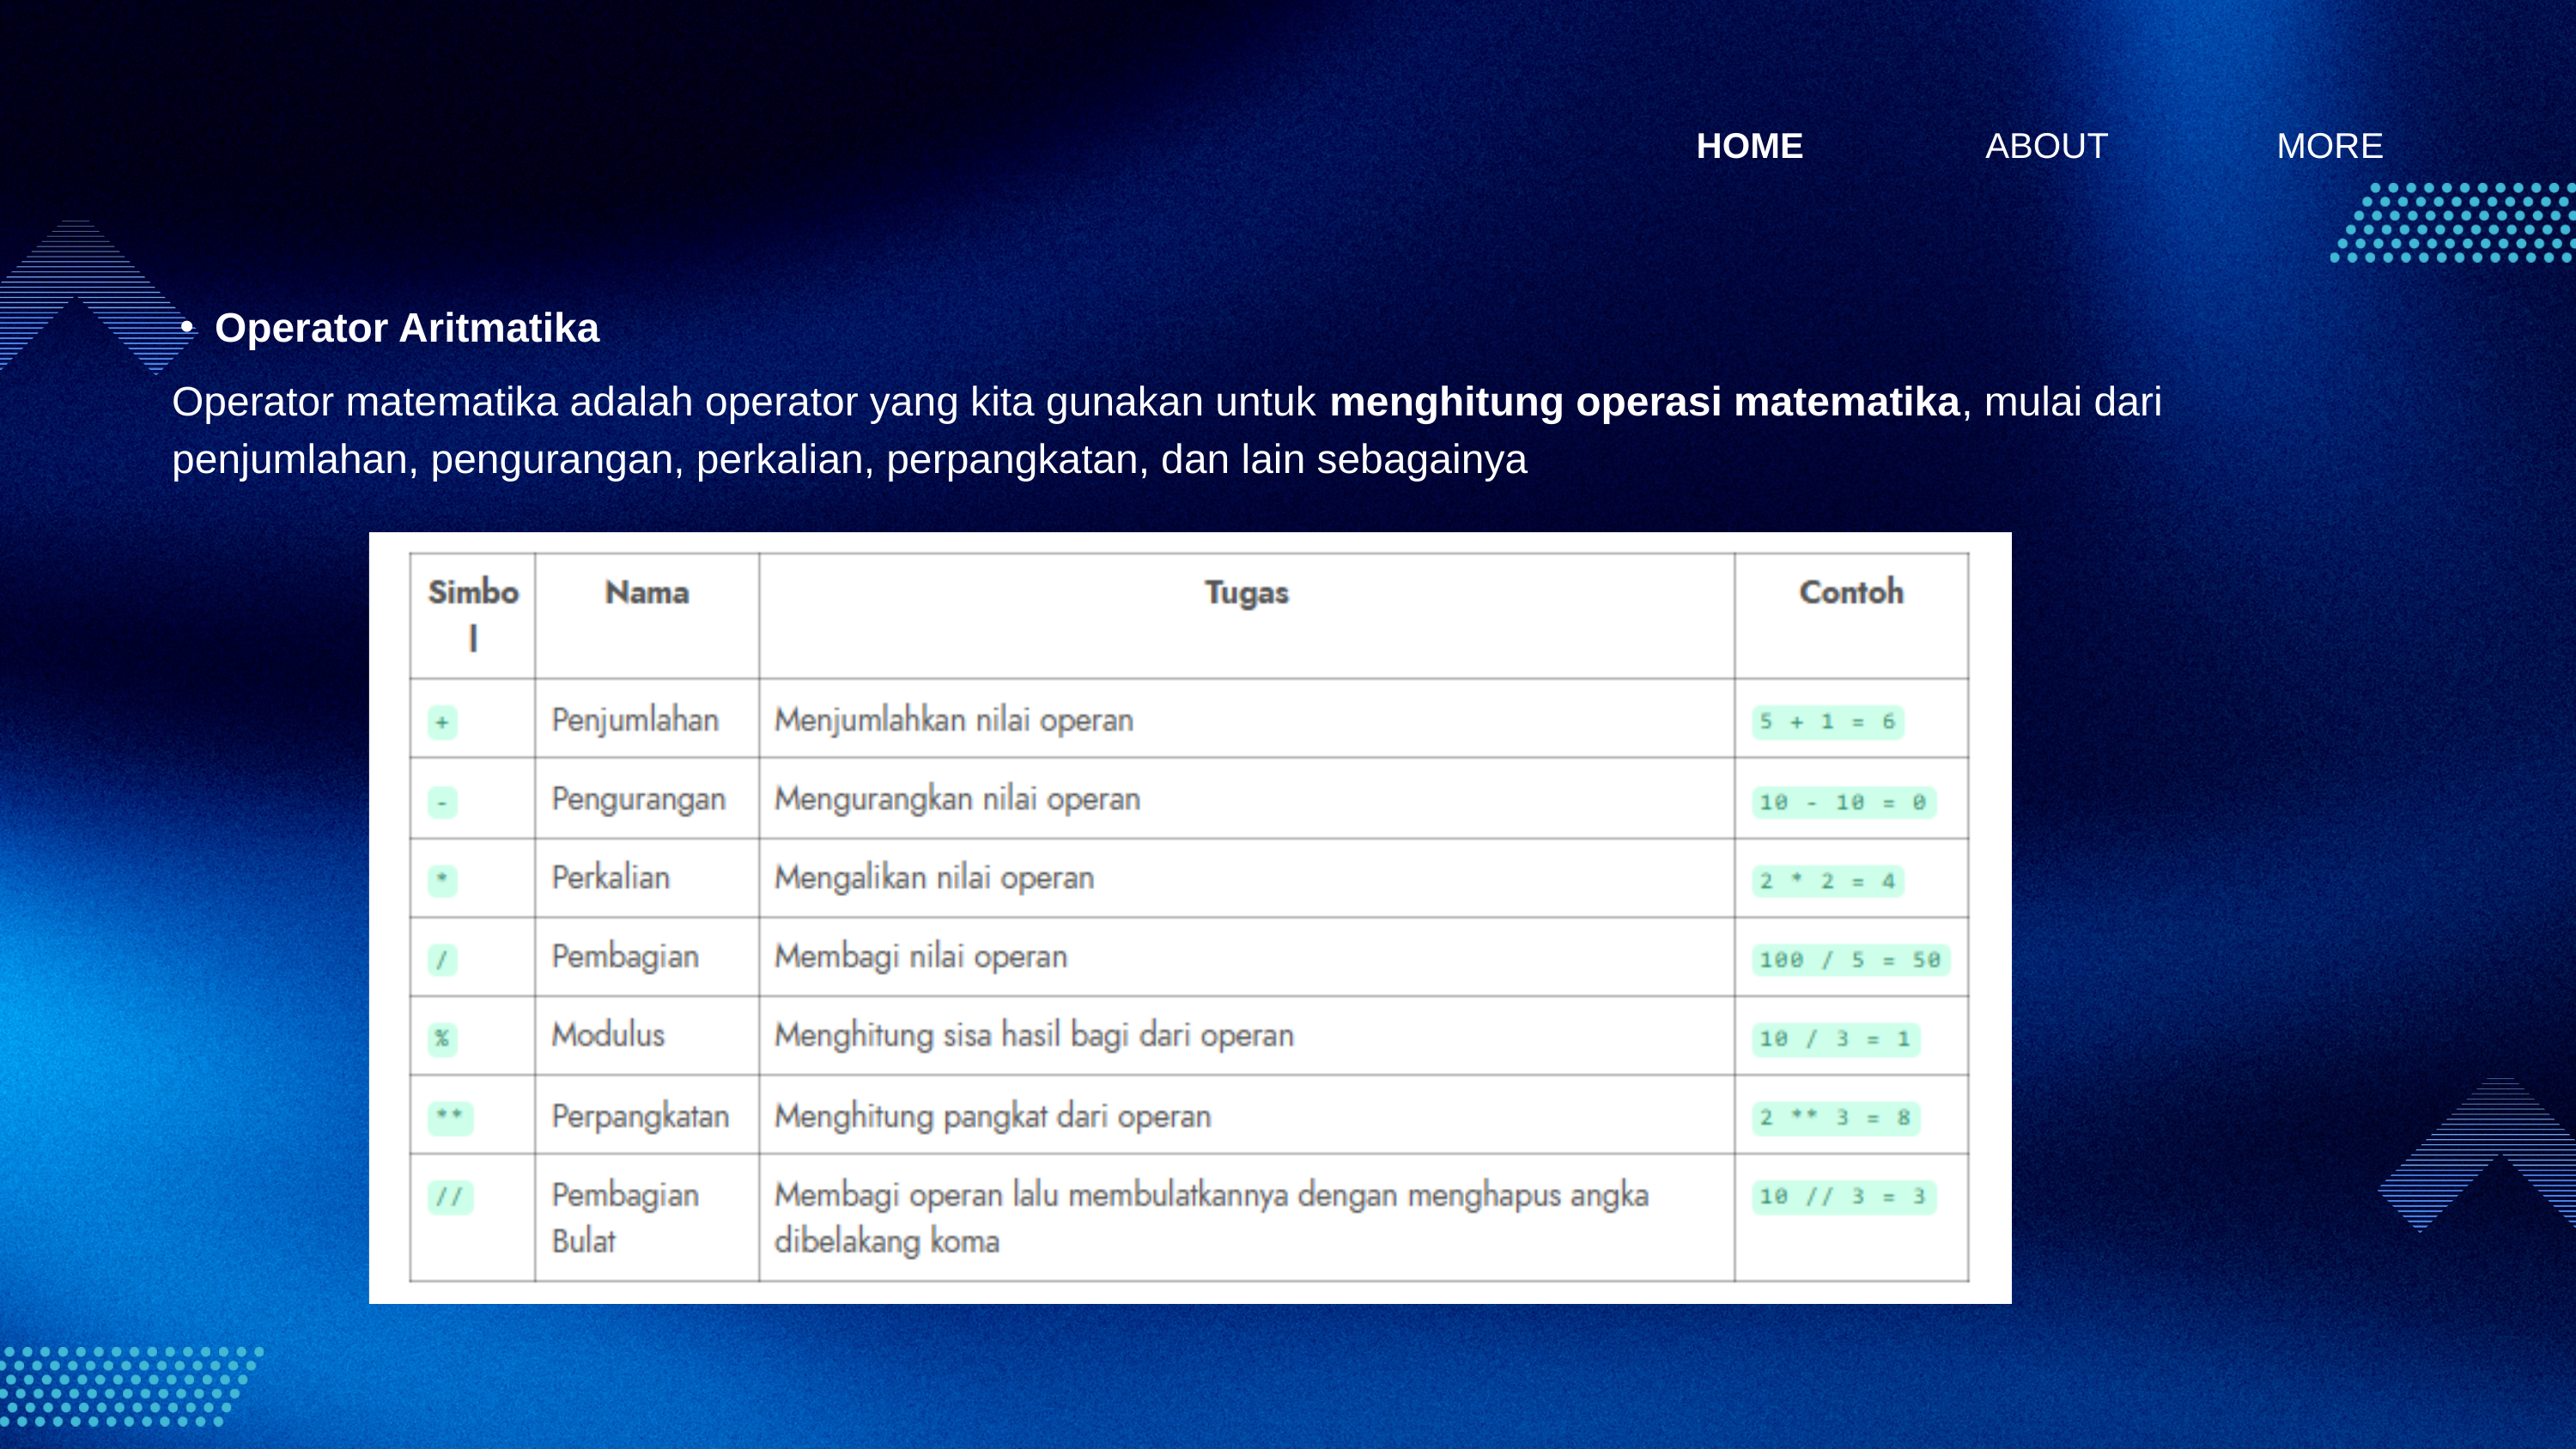

HOME
ABOUT
MORE

Operator Aritmatika
Operator matematika adalah operator yang kita gunakan untuk menghitung operasi matematika, mulai dari penjumlahan, pengurangan, perkalian, perpangkatan, dan lain sebagainya